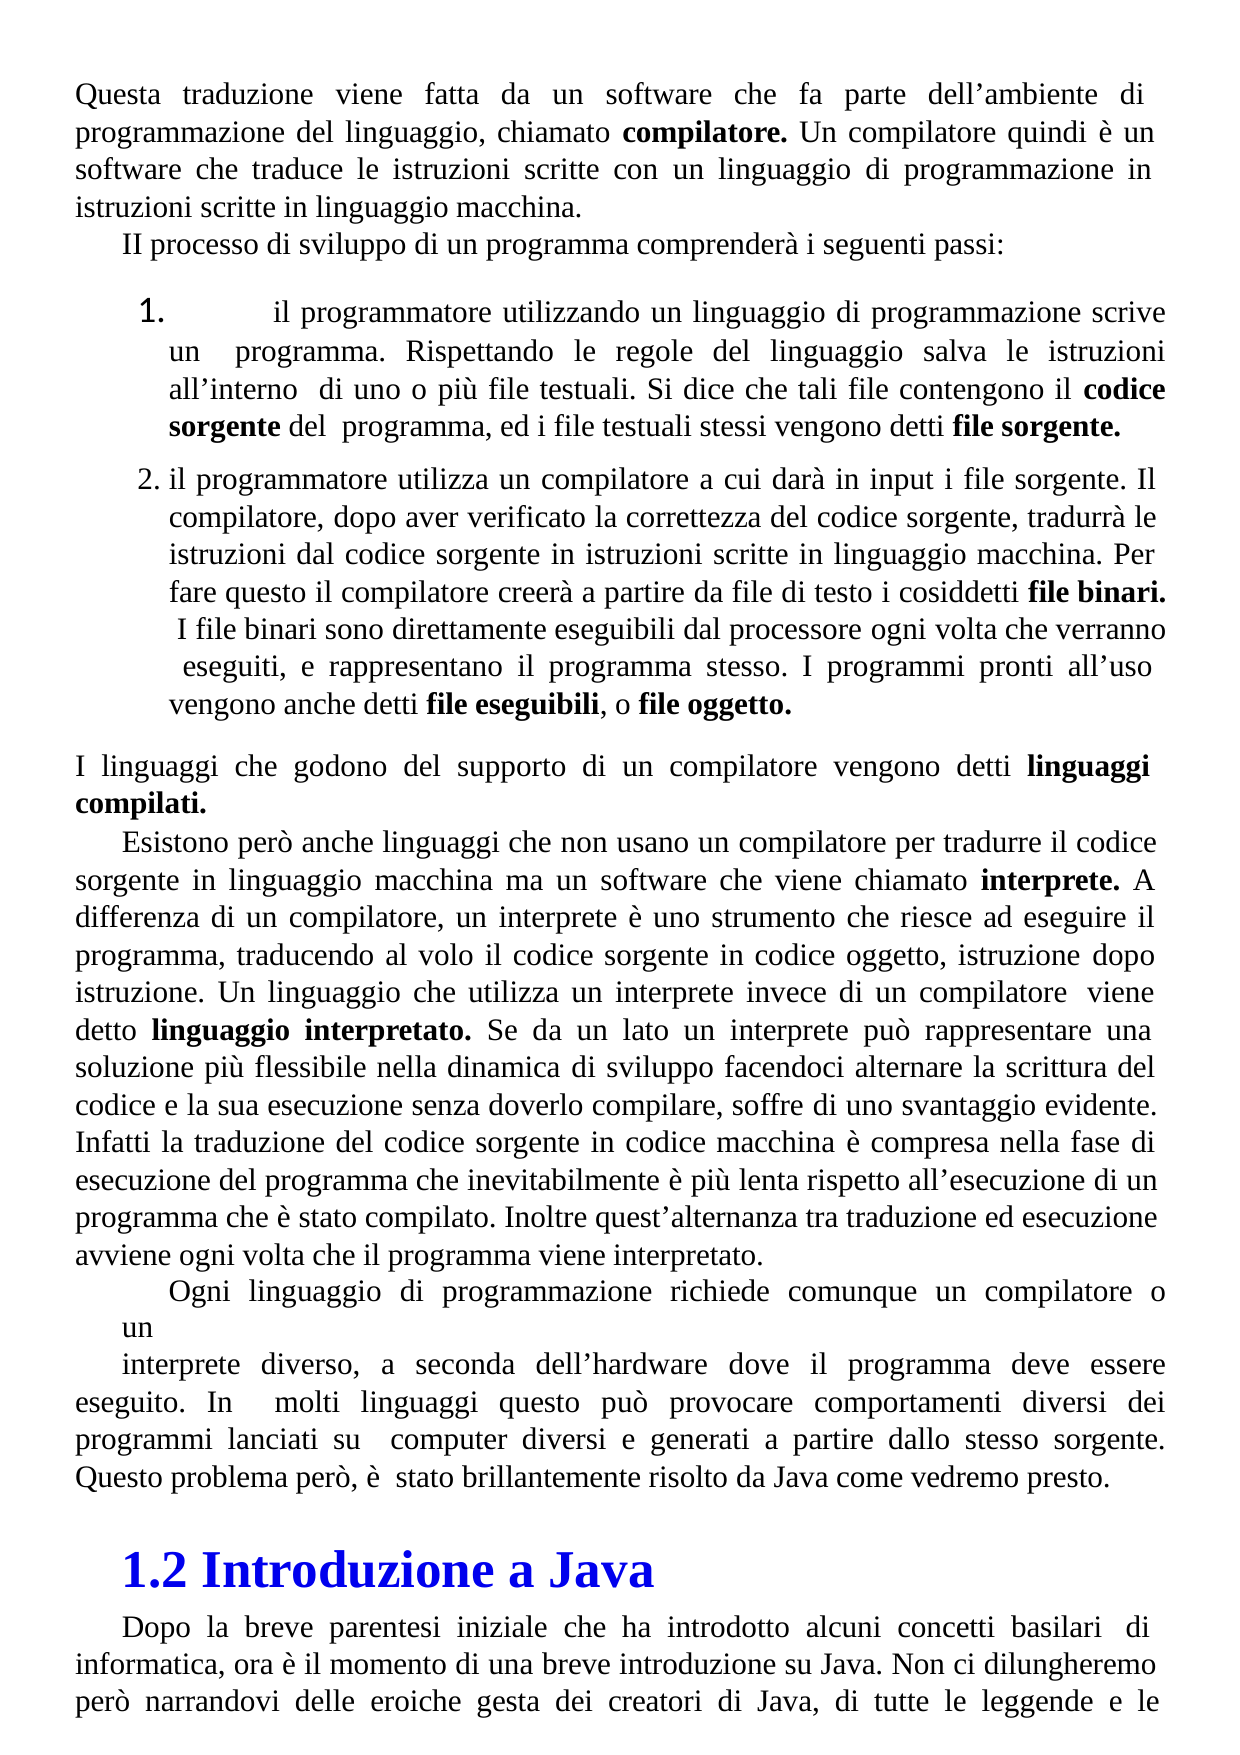

Questa traduzione viene fatta da un software che fa parte dell’ambiente di  programmazione del linguaggio, chiamato compilatore. Un compilatore quindi è un  software che traduce le istruzioni scritte con un linguaggio di programmazione in  istruzioni scritte in linguaggio macchina.
II processo di sviluppo di un programma comprenderà i seguenti passi:
	il programmatore utilizzando un linguaggio di programmazione scrive un  programma. Rispettando le regole del linguaggio salva le istruzioni all’interno  di uno o più file testuali. Si dice che tali file contengono il codice sorgente del  programma, ed i file testuali stessi vengono detti file sorgente.
il programmatore utilizza un compilatore a cui darà in input i file sorgente. Il  compilatore, dopo aver verificato la correttezza del codice sorgente, tradurrà le  istruzioni dal codice sorgente in istruzioni scritte in linguaggio macchina. Per  fare questo il compilatore creerà a partire da file di testo i cosiddetti file binari.  I file binari sono direttamente eseguibili dal processore ogni volta che verranno  eseguiti, e rappresentano il programma stesso. I programmi pronti all’uso  vengono anche detti file eseguibili, o file oggetto.
I linguaggi che godono del supporto di un compilatore vengono detti linguaggi  compilati.
Esistono però anche linguaggi che non usano un compilatore per tradurre il codice  sorgente in linguaggio macchina ma un software che viene chiamato interprete. A  differenza di un compilatore, un interprete è uno strumento che riesce ad eseguire il  programma, traducendo al volo il codice sorgente in codice oggetto, istruzione dopo  istruzione. Un linguaggio che utilizza un interprete invece di un compilatore viene  detto linguaggio interpretato. Se da un lato un interprete può rappresentare una  soluzione più flessibile nella dinamica di sviluppo facendoci alternare la scrittura del  codice e la sua esecuzione senza doverlo compilare, soffre di uno svantaggio evidente.  Infatti la traduzione del codice sorgente in codice macchina è compresa nella fase di  esecuzione del programma che inevitabilmente è più lenta rispetto all’esecuzione di un  programma che è stato compilato. Inoltre quest’alternanza tra traduzione ed esecuzione  avviene ogni volta che il programma viene interpretato.
Ogni linguaggio di programmazione richiede comunque un compilatore o un
interprete diverso, a seconda dell’hardware dove il programma deve essere eseguito. In  molti linguaggi questo può provocare comportamenti diversi dei programmi lanciati su  computer diversi e generati a partire dallo stesso sorgente. Questo problema però, è  stato brillantemente risolto da Java come vedremo presto.

1.2 Introduzione a Java
Dopo la breve parentesi iniziale che ha introdotto alcuni concetti basilari di  informatica, ora è il momento di una breve introduzione su Java. Non ci dilungheremo  però narrandovi delle eroiche gesta dei creatori di Java, di tutte le leggende e le